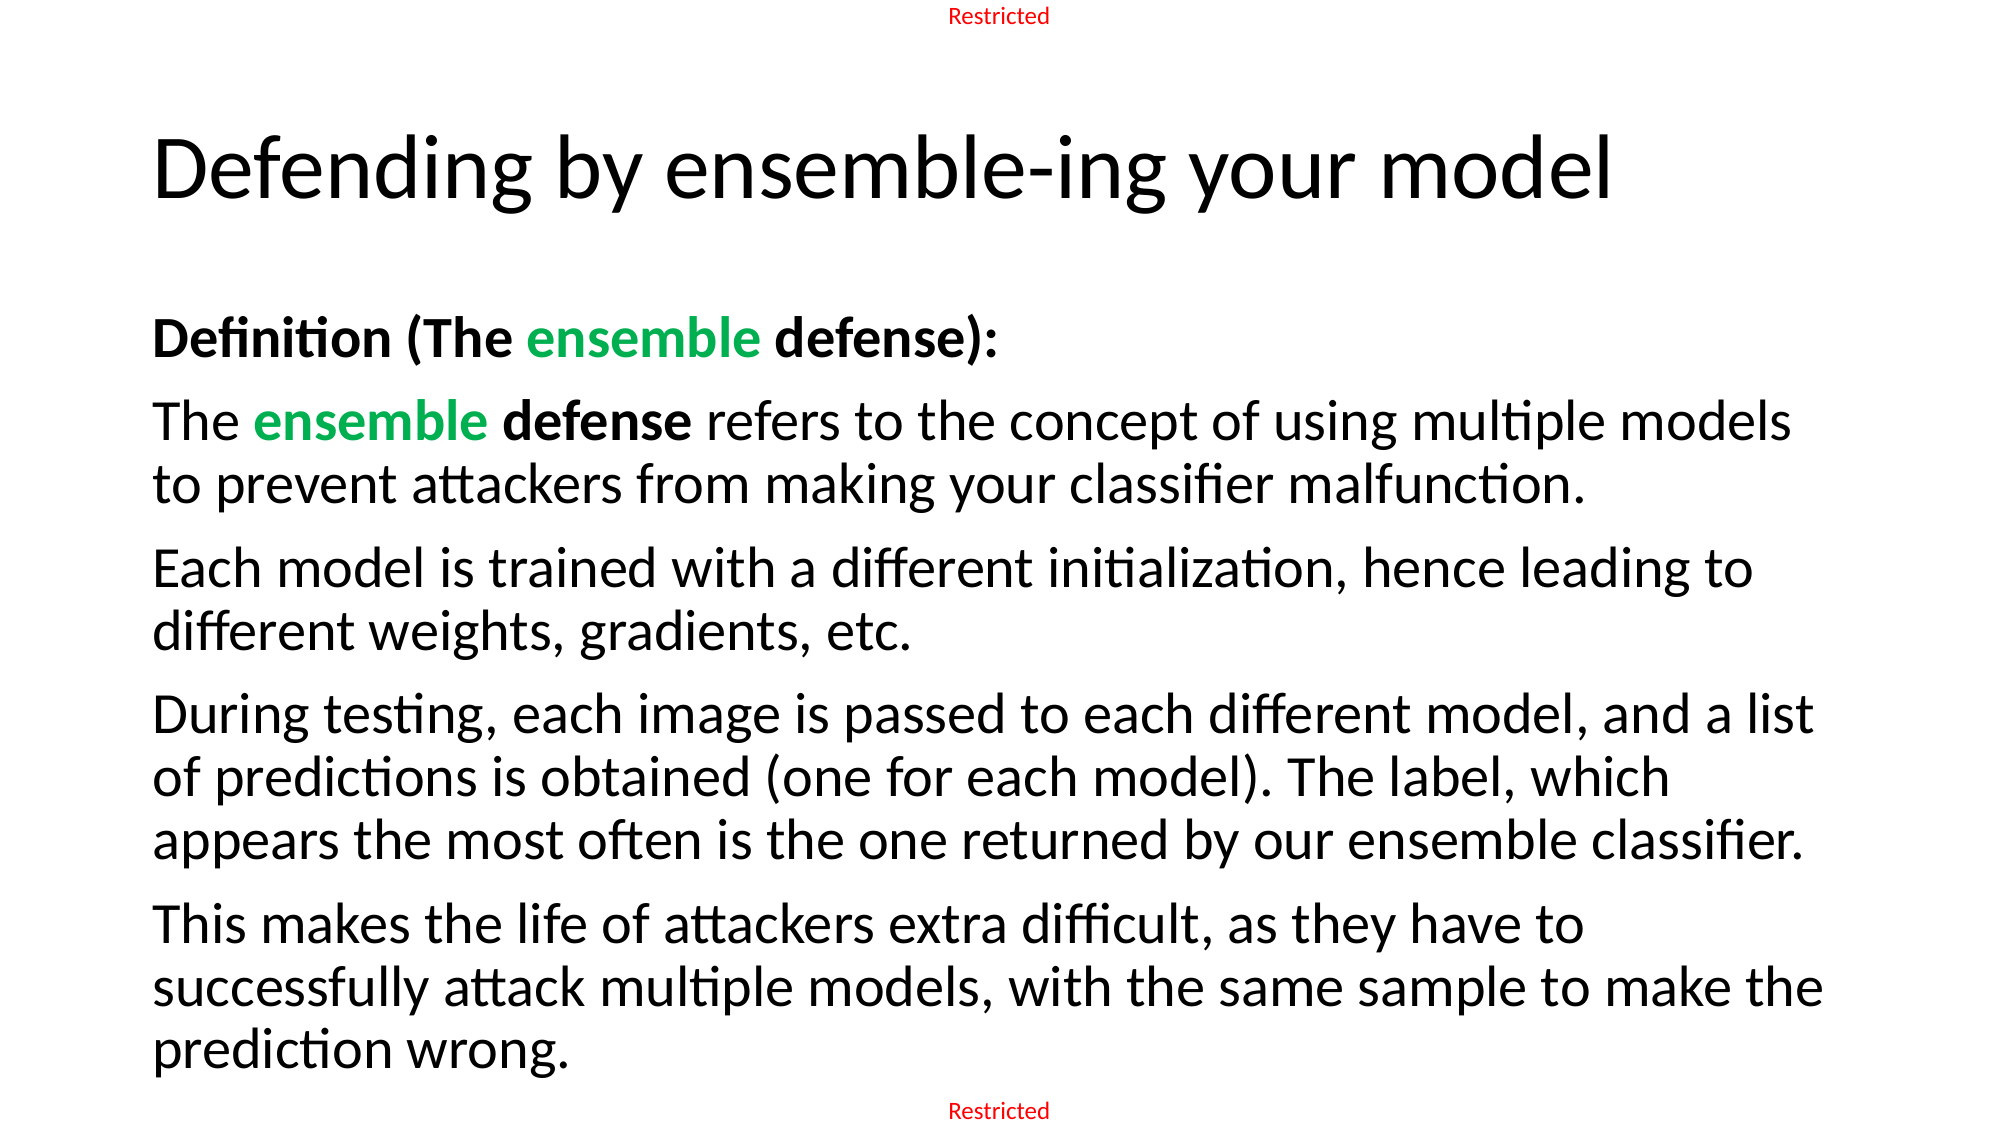

# Defending by ensemble-ing your model
Definition (The ensemble defense):
The ensemble defense refers to the concept of using multiple models to prevent attackers from making your classifier malfunction.
Each model is trained with a different initialization, hence leading to different weights, gradients, etc.
During testing, each image is passed to each different model, and a list of predictions is obtained (one for each model). The label, which appears the most often is the one returned by our ensemble classifier.
This makes the life of attackers extra difficult, as they have to successfully attack multiple models, with the same sample to make the prediction wrong.